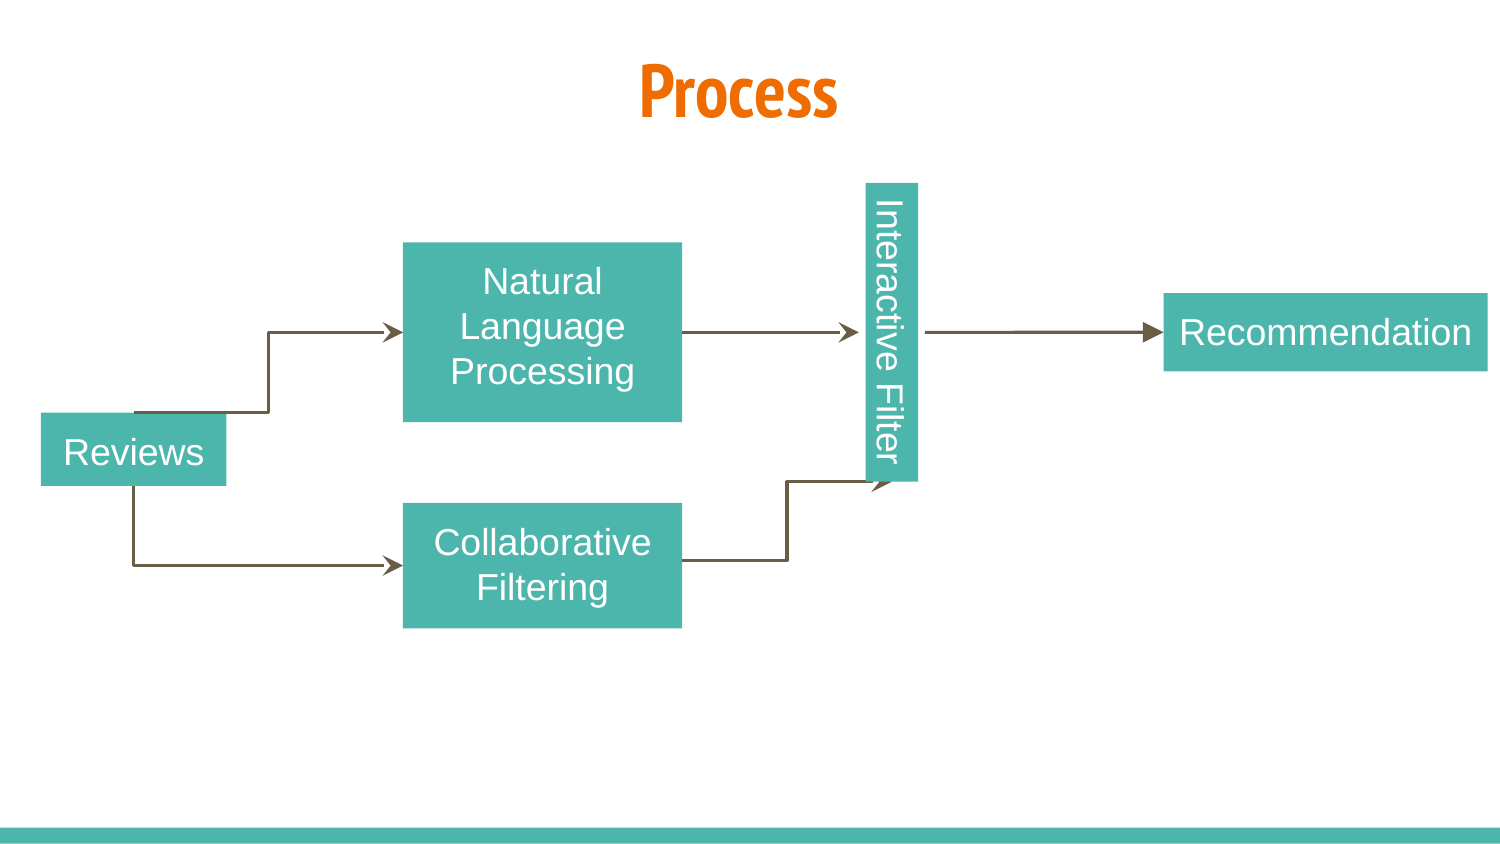

Process
Natural Language Processing
Recommendation
Interactive Filter
Reviews
Collaborative
Filtering